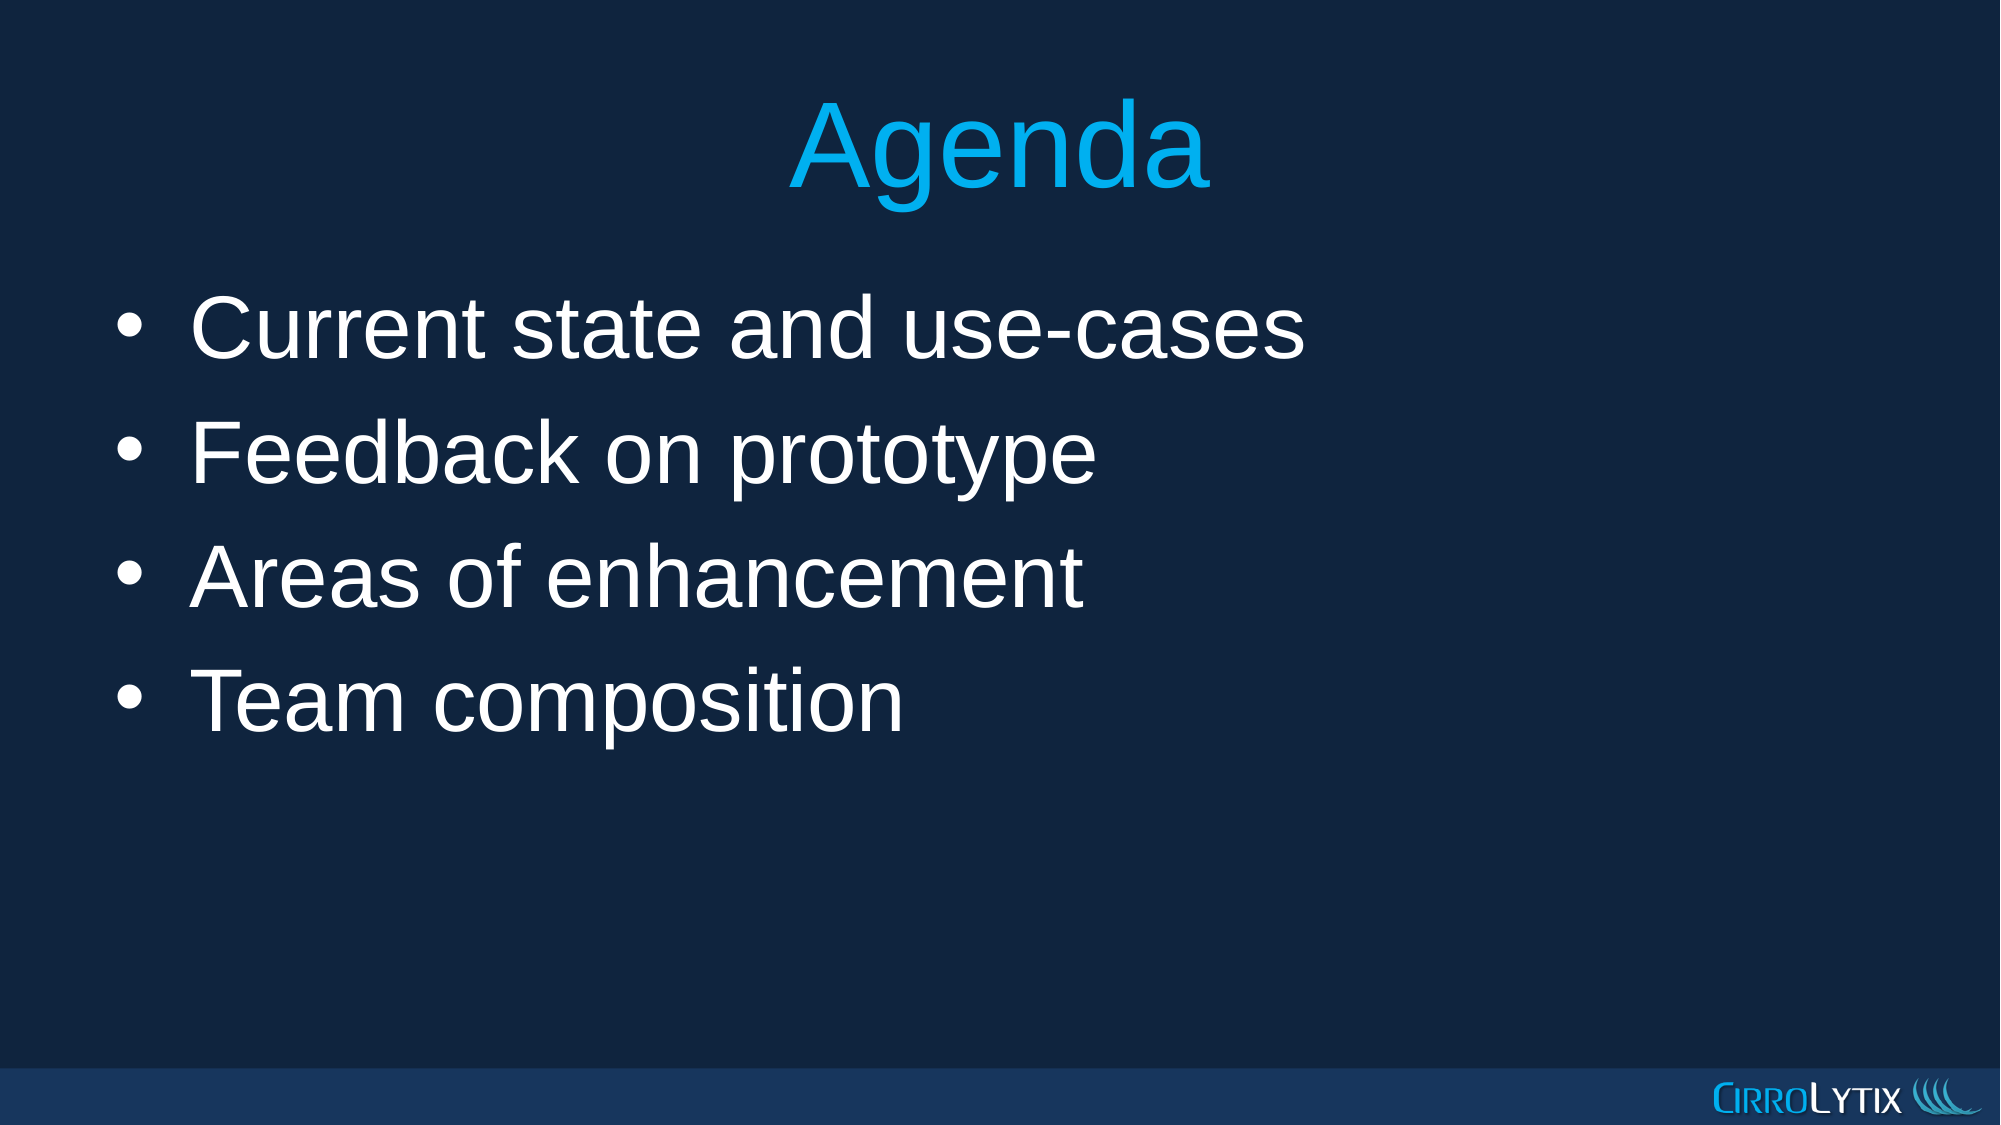

# Agenda
Current state and use-cases
Feedback on prototype
Areas of enhancement
Team composition